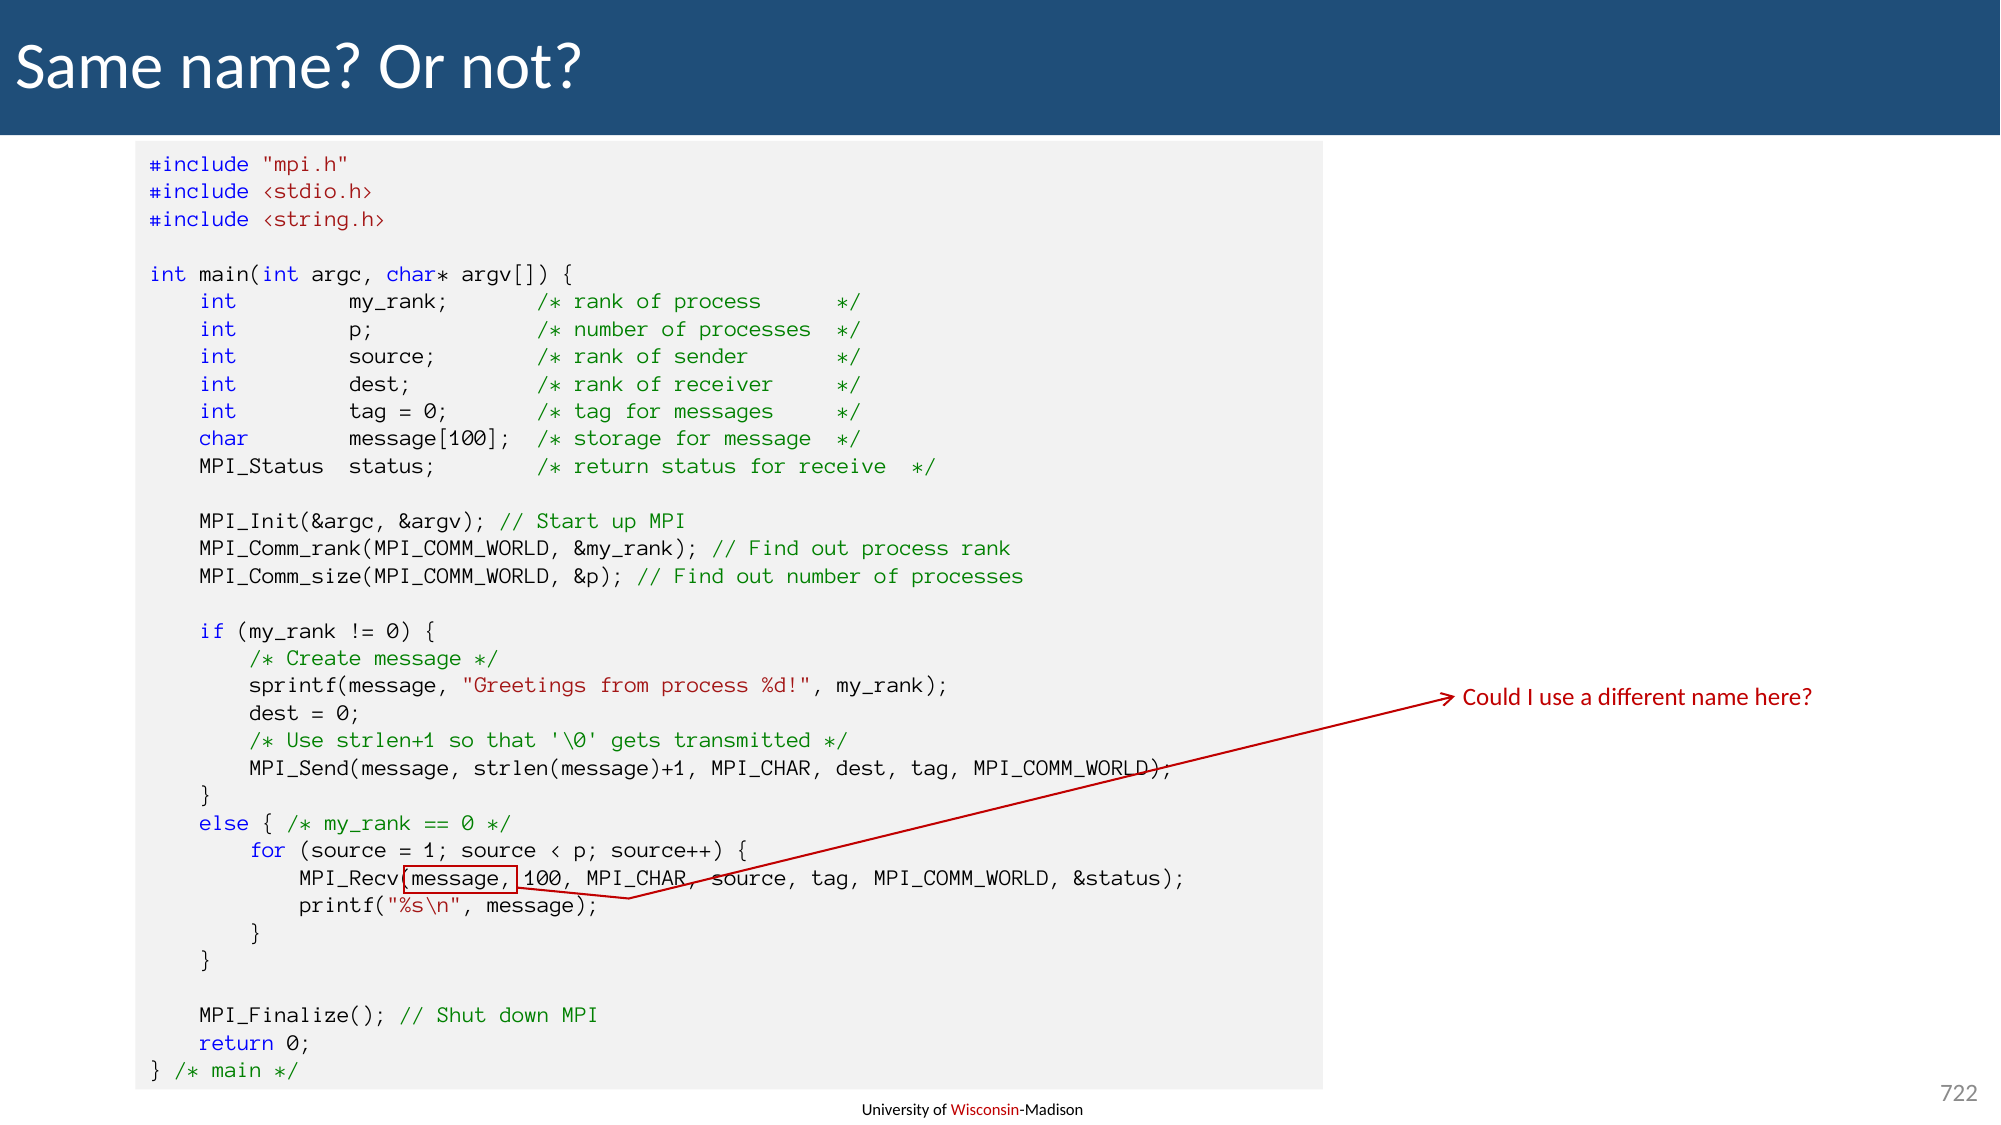

# Same name? Or not?
#include "mpi.h"
#include <stdio.h>
#include <string.h>

int main(int argc, char* argv[]) {
    int         my_rank;       /* rank of process      */
    int         p;             /* number of processes  */
    int         source;        /* rank of sender       */
    int         dest;          /* rank of receiver     */
    int         tag = 0;       /* tag for messages     */
    char        message[100];  /* storage for message  */
    MPI_Status  status;        /* return status for receive  */

    MPI_Init(&argc, &argv); // Start up MPI
    MPI_Comm_rank(MPI_COMM_WORLD, &my_rank); // Find out process rank
    MPI_Comm_size(MPI_COMM_WORLD, &p); // Find out number of processes

    if (my_rank != 0) {
        /* Create message */
        sprintf(message, "Greetings from process %d!", my_rank);
        dest = 0;
        /* Use strlen+1 so that '\0' gets transmitted */
        MPI_Send(message, strlen(message)+1, MPI_CHAR, dest, tag, MPI_COMM_WORLD);
    }
    else { /* my_rank == 0 */
        for (source = 1; source < p; source++) {
            MPI_Recv(message, 100, MPI_CHAR, source, tag, MPI_COMM_WORLD, &status);
            printf("%s\n", message);
        }
    }

    MPI_Finalize(); // Shut down MPI
    return 0;
} /* main */
Could I use a different name here?

722